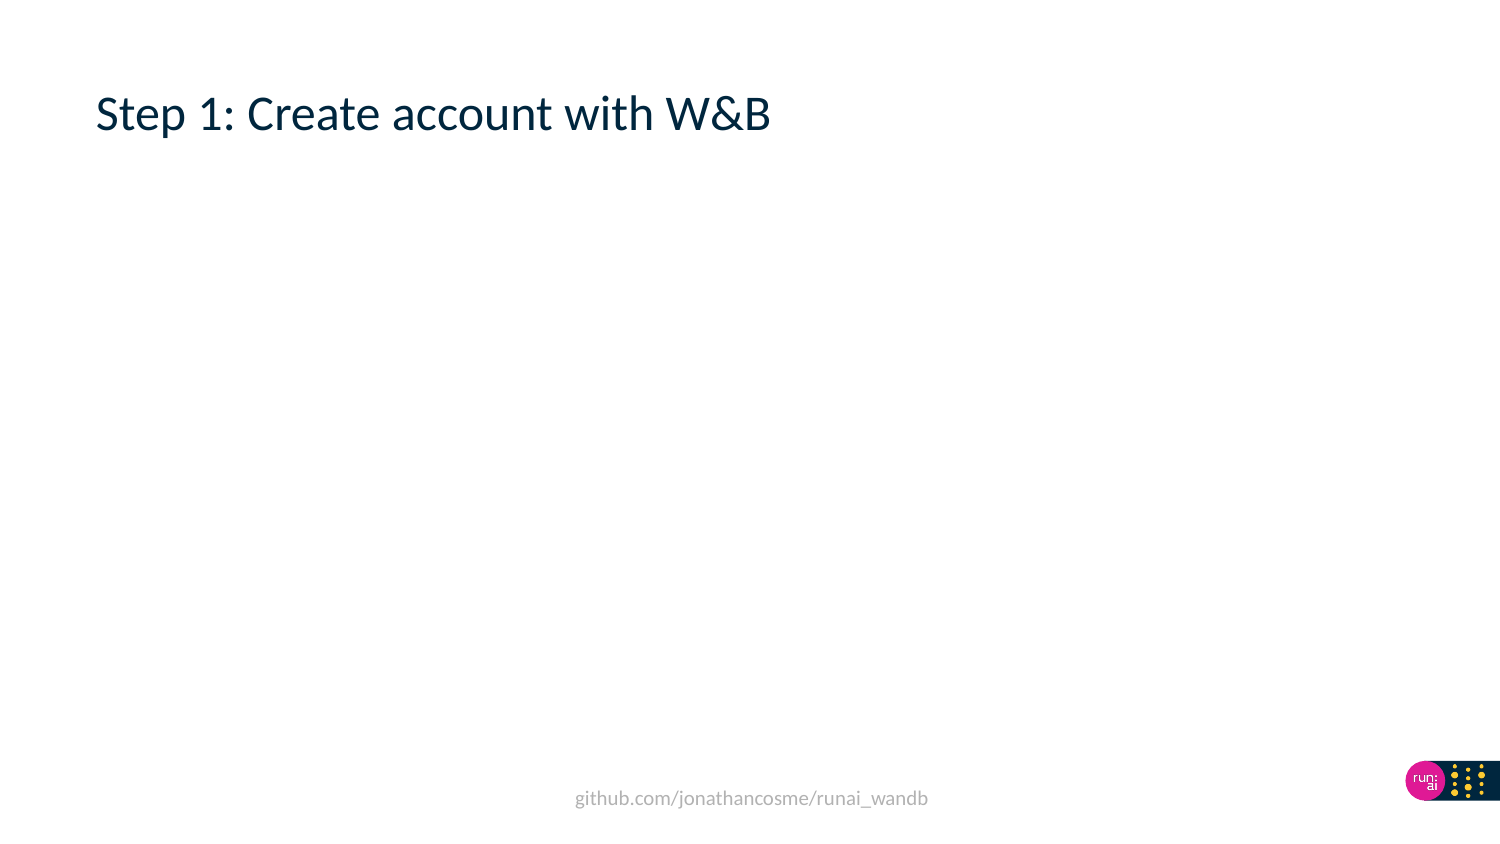

# Step 1: Create account with W&B